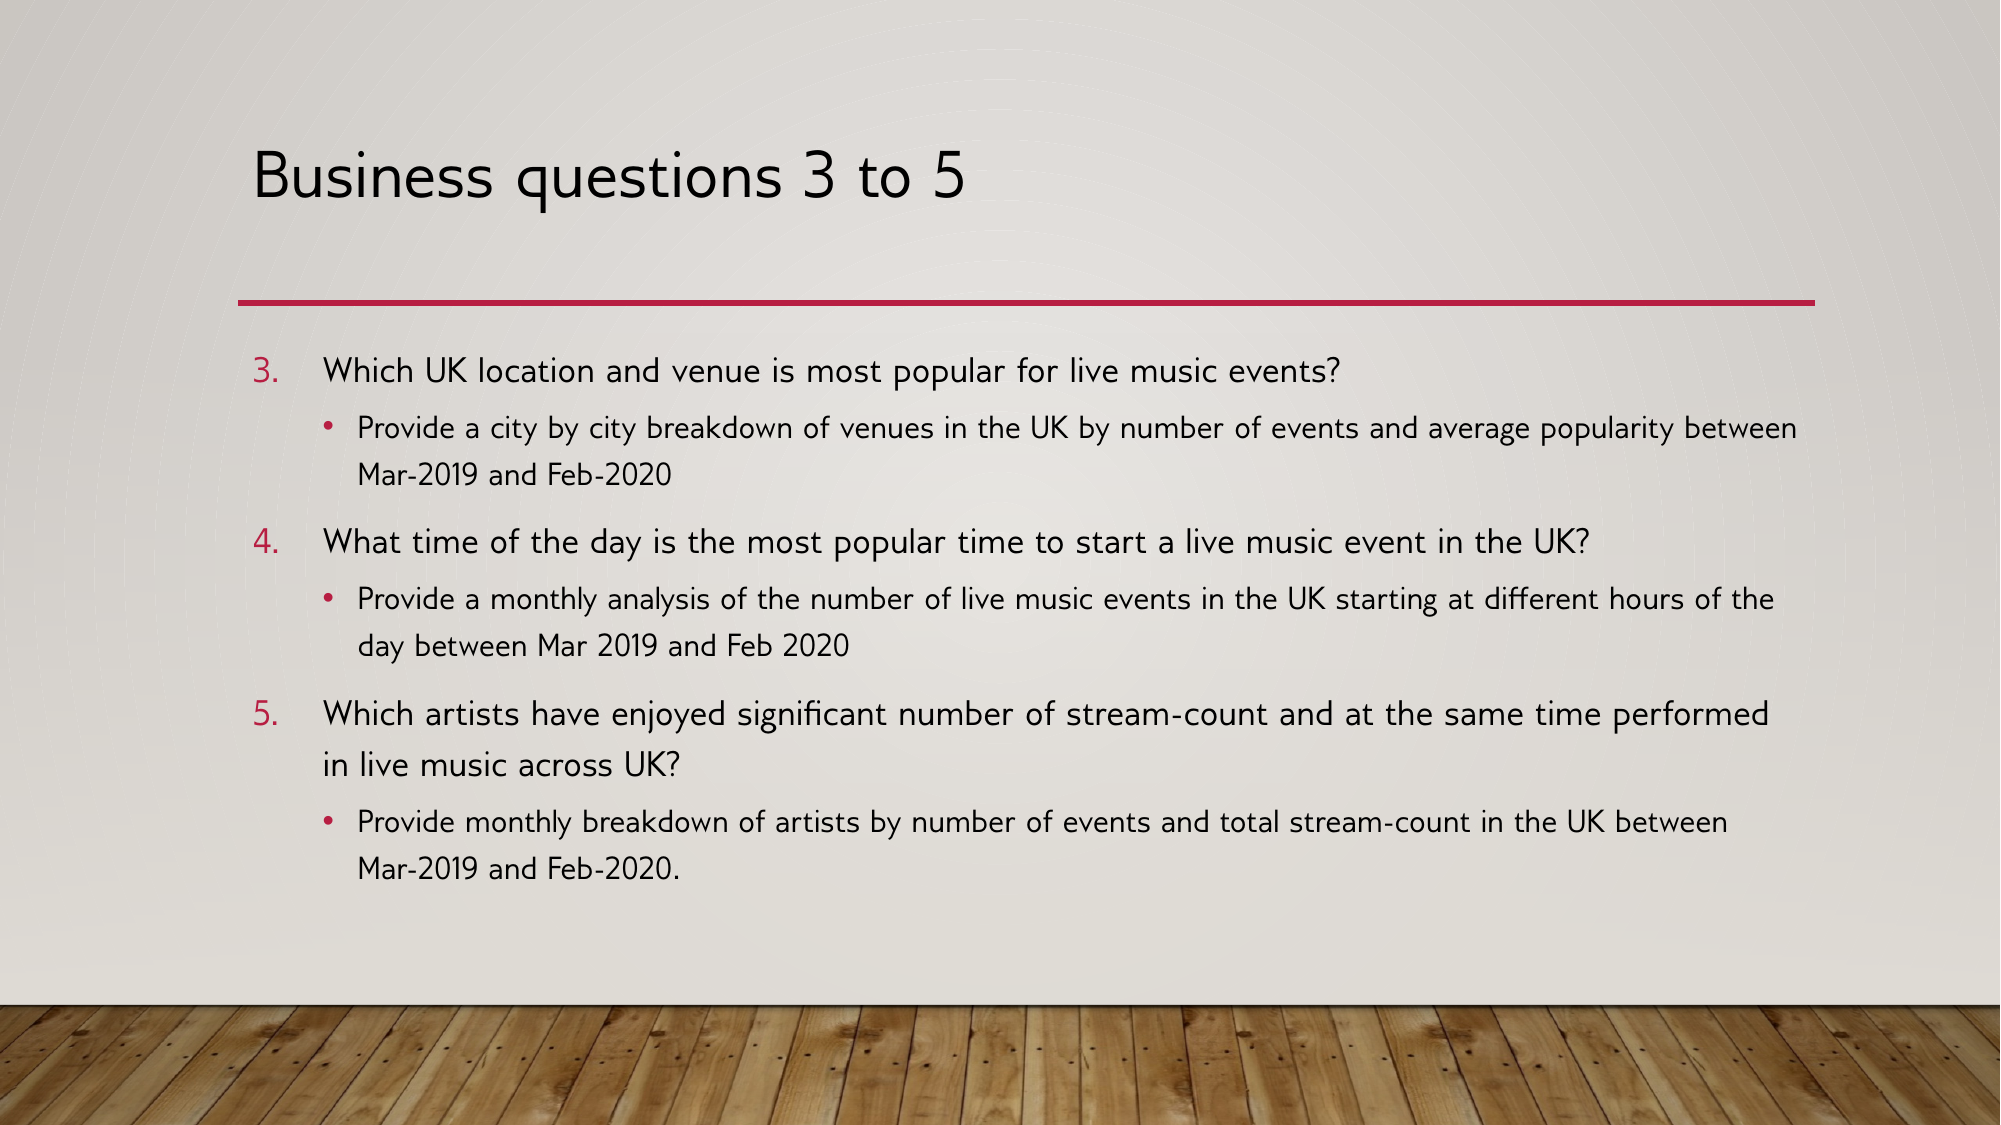

# Business questions 3 to 5
Which UK location and venue is most popular for live music events?
Provide a city by city breakdown of venues in the UK by number of events and average popularity between Mar-2019 and Feb-2020
What time of the day is the most popular time to start a live music event in the UK?
Provide a monthly analysis of the number of live music events in the UK starting at different hours of the day between Mar 2019 and Feb 2020
Which artists have enjoyed significant number of stream-count and at the same time performed in live music across UK?
Provide monthly breakdown of artists by number of events and total stream-count in the UK between Mar-2019 and Feb-2020.